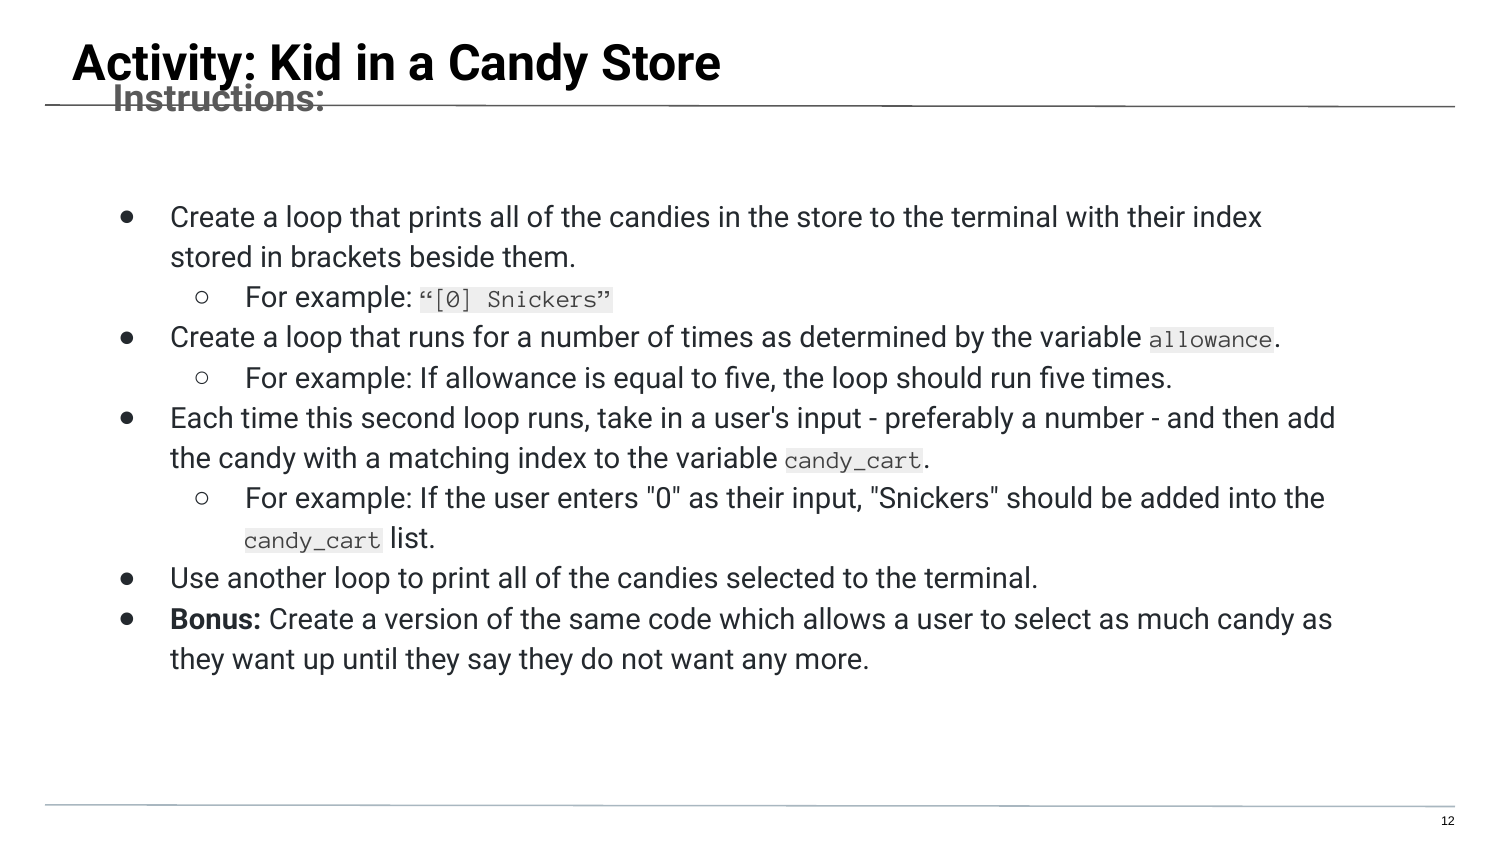

# Activity: Kid in a Candy Store

Instructions:

Create a loop that prints all of the candies in the store to the terminal with their index stored in brackets beside them.
For example: “[0] Snickers”
Create a loop that runs for a number of times as determined by the variable allowance.
For example: If allowance is equal to five, the loop should run five times.
Each time this second loop runs, take in a user's input - preferably a number - and then add the candy with a matching index to the variable candy_cart.
For example: If the user enters "0" as their input, "Snickers" should be added into the candy_cart list.
Use another loop to print all of the candies selected to the terminal.
Bonus: Create a version of the same code which allows a user to select as much candy as they want up until they say they do not want any more.

12